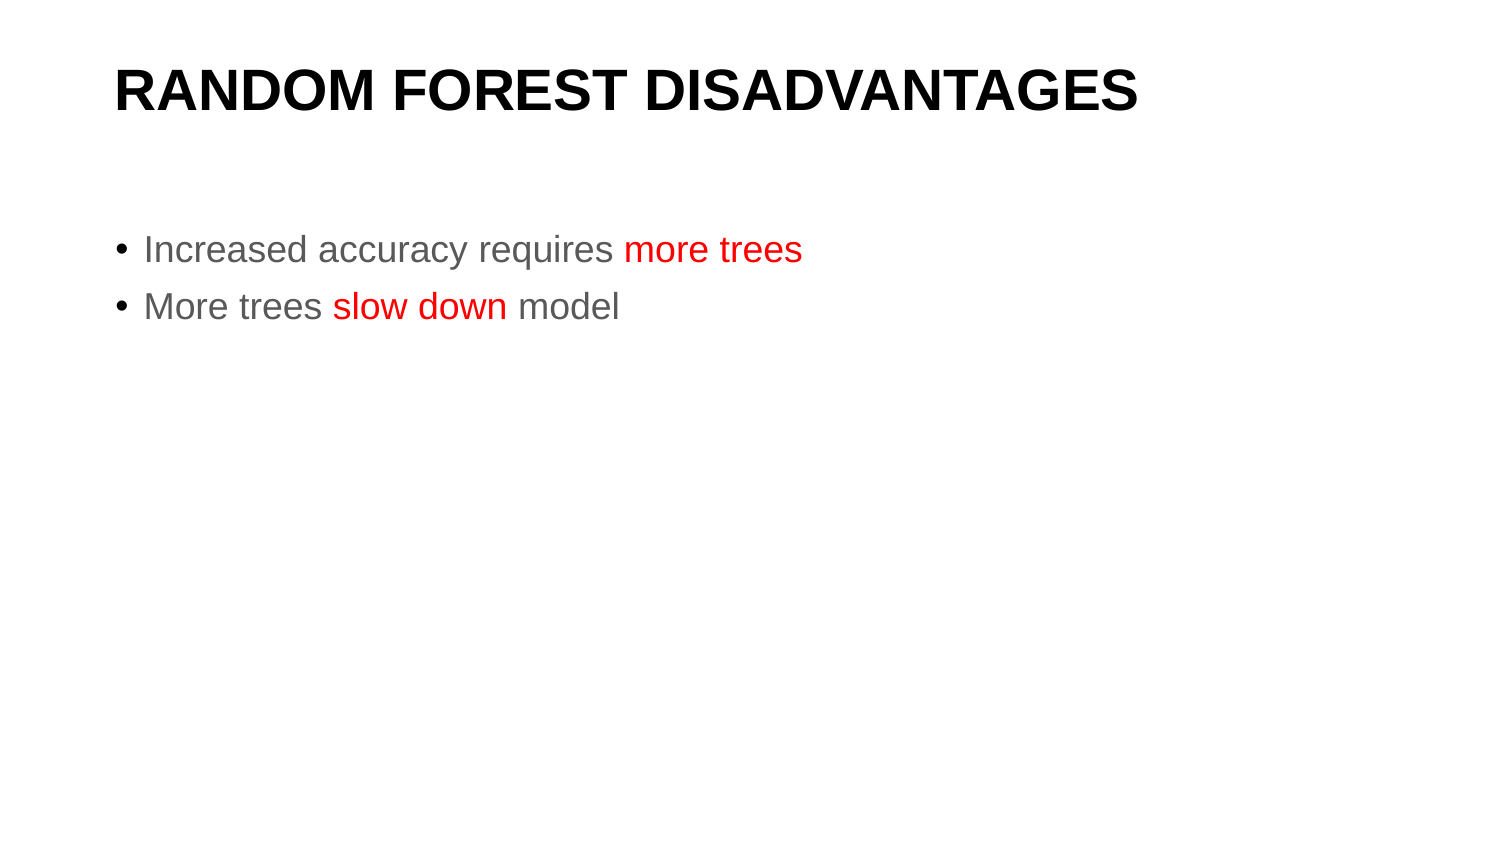

# RANDOM FOREST DISADVANTAGES
Increased accuracy requires more trees
More trees slow down model